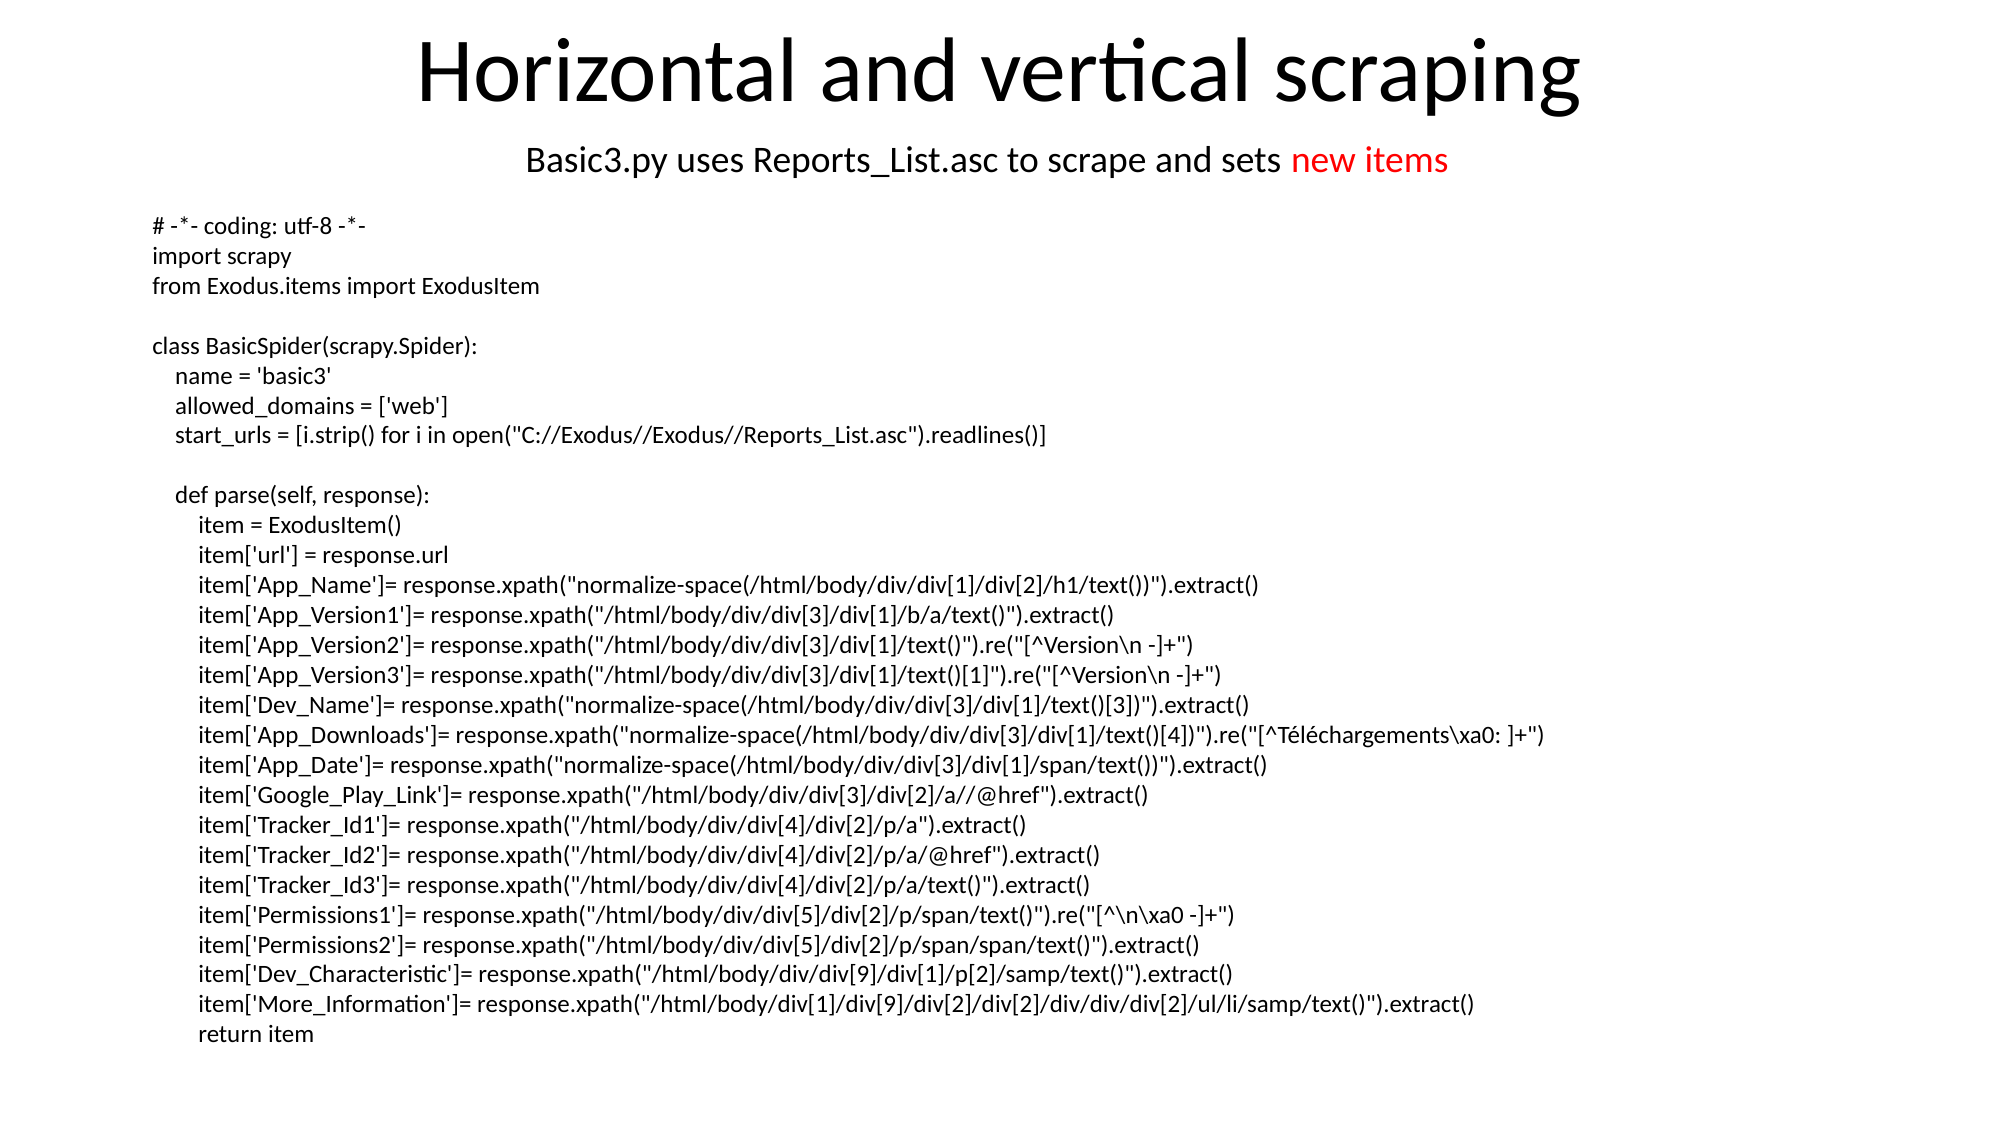

# Horizontal and vertical scraping
Basic3.py uses Reports_List.asc to scrape and sets new items
# -*- coding: utf-8 -*-
import scrapy
from Exodus.items import ExodusItem

class BasicSpider(scrapy.Spider):
    name = 'basic3'
    allowed_domains = ['web']
    start_urls = [i.strip() for i in open("C://Exodus//Exodus//Reports_List.asc").readlines()]

    def parse(self, response):
        item = ExodusItem()
        item['url'] = response.url
        item['App_Name']= response.xpath("normalize-space(/html/body/div/div[1]/div[2]/h1/text())").extract()
        item['App_Version1']= response.xpath("/html/body/div/div[3]/div[1]/b/a/text()").extract()
        item['App_Version2']= response.xpath("/html/body/div/div[3]/div[1]/text()").re("[^Version\n -]+")
        item['App_Version3']= response.xpath("/html/body/div/div[3]/div[1]/text()[1]").re("[^Version\n -]+")
        item['Dev_Name']= response.xpath("normalize-space(/html/body/div/div[3]/div[1]/text()[3])").extract()
        item['App_Downloads']= response.xpath("normalize-space(/html/body/div/div[3]/div[1]/text()[4])").re("[^Téléchargements\xa0: ]+")
        item['App_Date']= response.xpath("normalize-space(/html/body/div/div[3]/div[1]/span/text())").extract()
        item['Google_Play_Link']= response.xpath("/html/body/div/div[3]/div[2]/a//@href").extract()
        item['Tracker_Id1']= response.xpath("/html/body/div/div[4]/div[2]/p/a").extract()
        item['Tracker_Id2']= response.xpath("/html/body/div/div[4]/div[2]/p/a/@href").extract()
        item['Tracker_Id3']= response.xpath("/html/body/div/div[4]/div[2]/p/a/text()").extract()
        item['Permissions1']= response.xpath("/html/body/div/div[5]/div[2]/p/span/text()").re("[^\n\xa0 -]+")
        item['Permissions2']= response.xpath("/html/body/div/div[5]/div[2]/p/span/span/text()").extract()
        item['Dev_Characteristic']= response.xpath("/html/body/div/div[9]/div[1]/p[2]/samp/text()").extract()
        item['More_Information']= response.xpath("/html/body/div[1]/div[9]/div[2]/div[2]/div/div/div[2]/ul/li/samp/text()").extract()
        return item